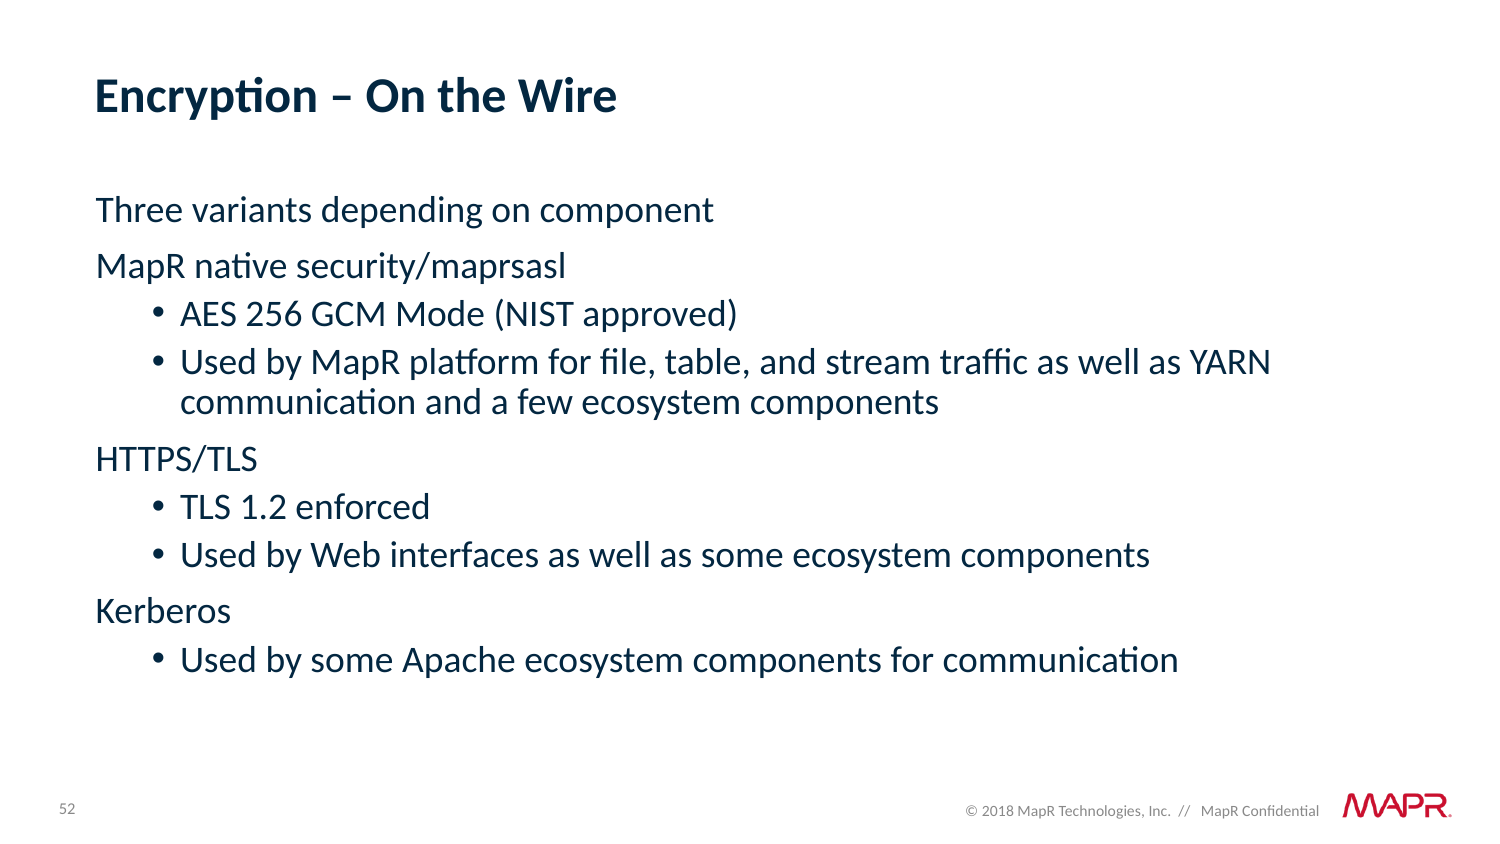

# Encryption – On the Wire
Three variants depending on component
MapR native security/maprsasl
AES 256 GCM Mode (NIST approved)
Used by MapR platform for file, table, and stream traffic as well as YARN communication and a few ecosystem components
HTTPS/TLS
TLS 1.2 enforced
Used by Web interfaces as well as some ecosystem components
Kerberos
Used by some Apache ecosystem components for communication